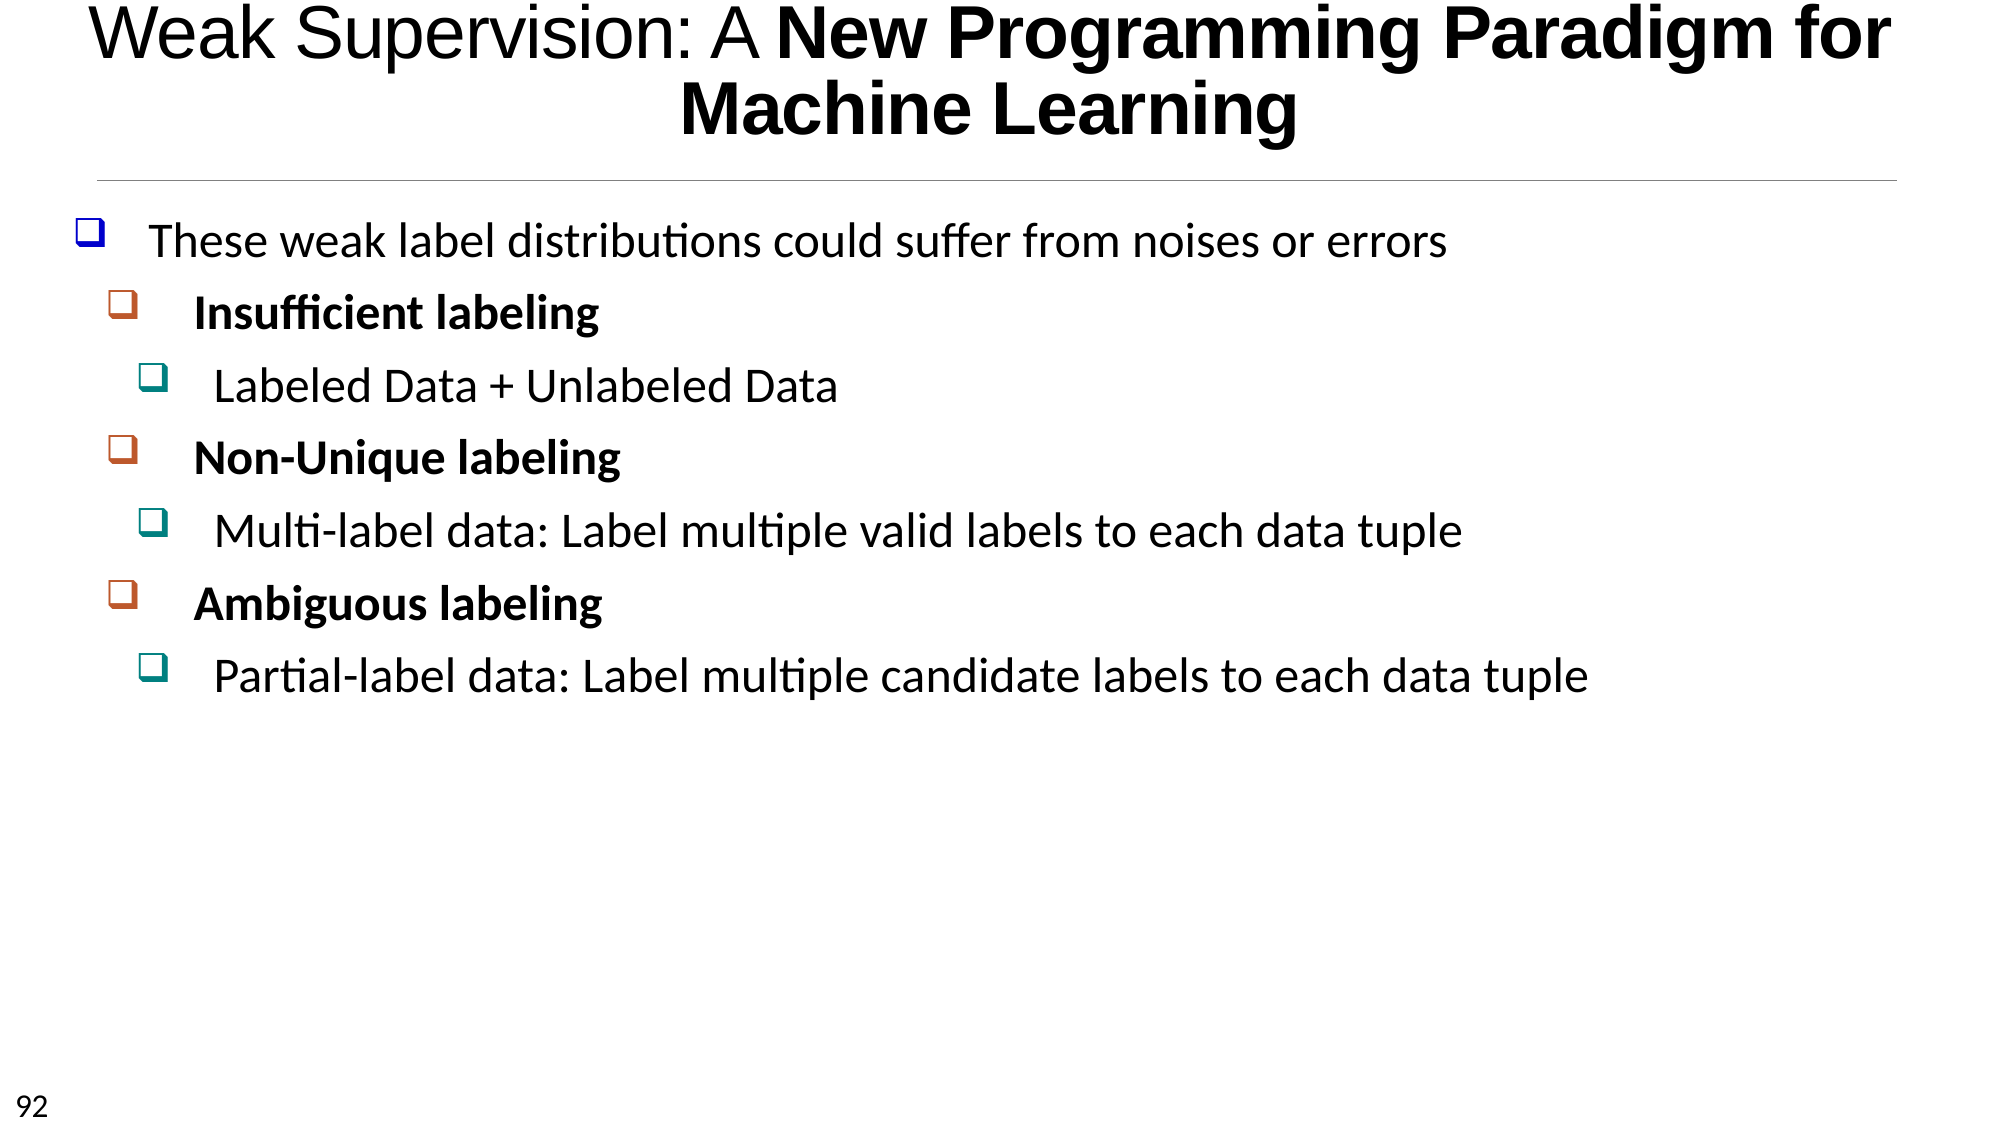

# Weak Supervision: A New Programming Paradigm for Machine Learning
These weak label distributions could suffer from noises or errors
Insufficient labeling
Labeled Data + Unlabeled Data
Non-Unique labeling
Multi-label data: Label multiple valid labels to each data tuple
Ambiguous labeling
Partial-label data: Label multiple candidate labels to each data tuple